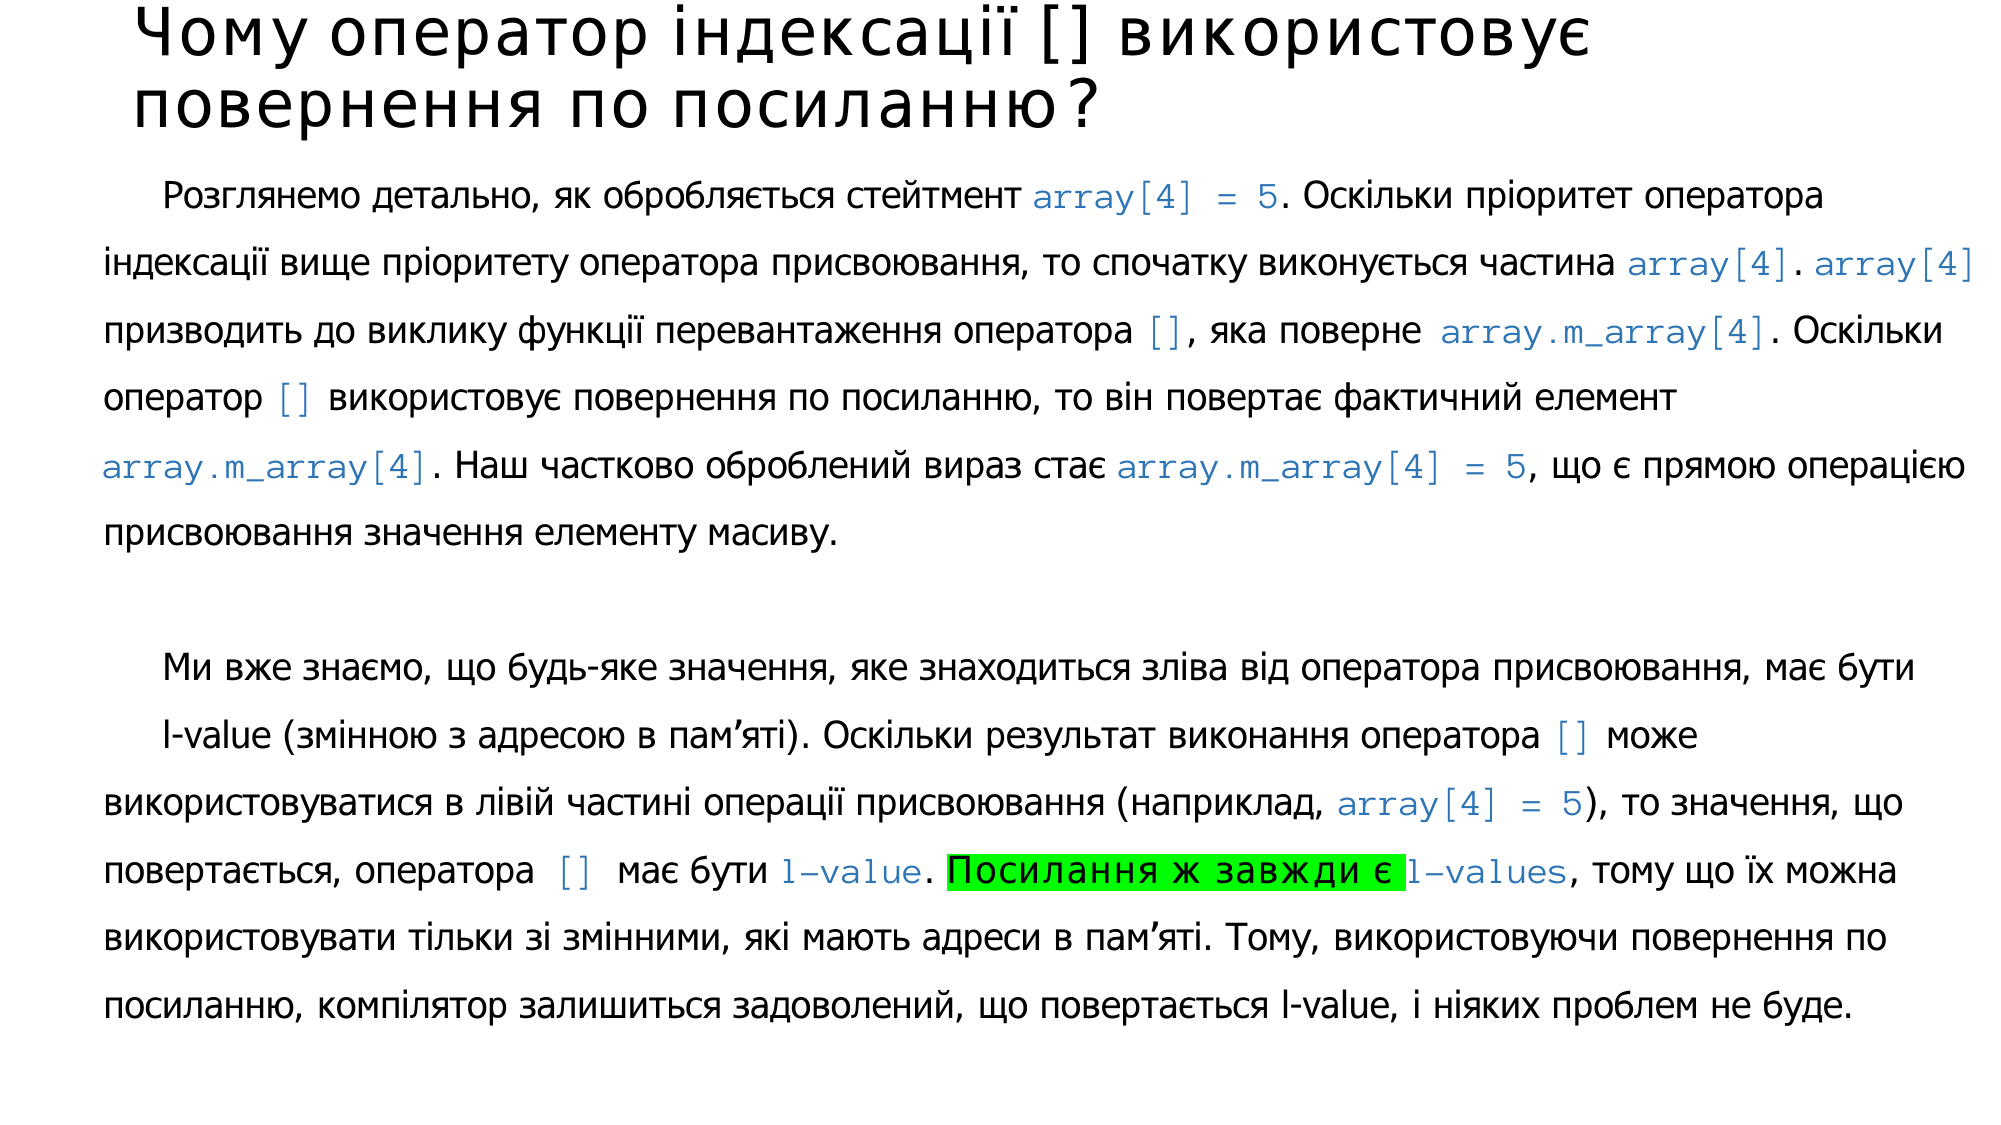

# Чому оператор індексації [] використовує повернення по посиланню?
Розглянемо детально, як обробляється стейтмент array[4] = 5. Оскільки пріоритет оператора індексації вище пріоритету оператора присвоювання, то спочатку виконується частина array[4]. array[4] призводить до виклику функції перевантаження оператора [], яка поверне array.m_array[4]. Оскільки оператор [] використовує повернення по посиланню, то він повертає фактичний елемент array.m_array[4]. Наш частково оброблений вираз стає array.m_array[4] = 5, що є прямою операцією присвоювання значення елементу масиву.

Ми вже знаємо, що будь-яке значення, яке знаходиться зліва від оператора присвоювання, має бути
l-value (змінною з адресою в пам’яті). Оскільки результат виконання оператора [] може використовуватися в лівій частині операції присвоювання (наприклад, array[4] = 5), то значення, що повертається, оператора [] має бути l-value. Посилання ж завжди є l-values, тому що їх можна використовувати тільки зі змінними, які мають адреси в пам’яті. Тому, використовуючи повернення по посиланню, компілятор залишиться задоволений, що повертається l-value, і ніяких проблем не буде.